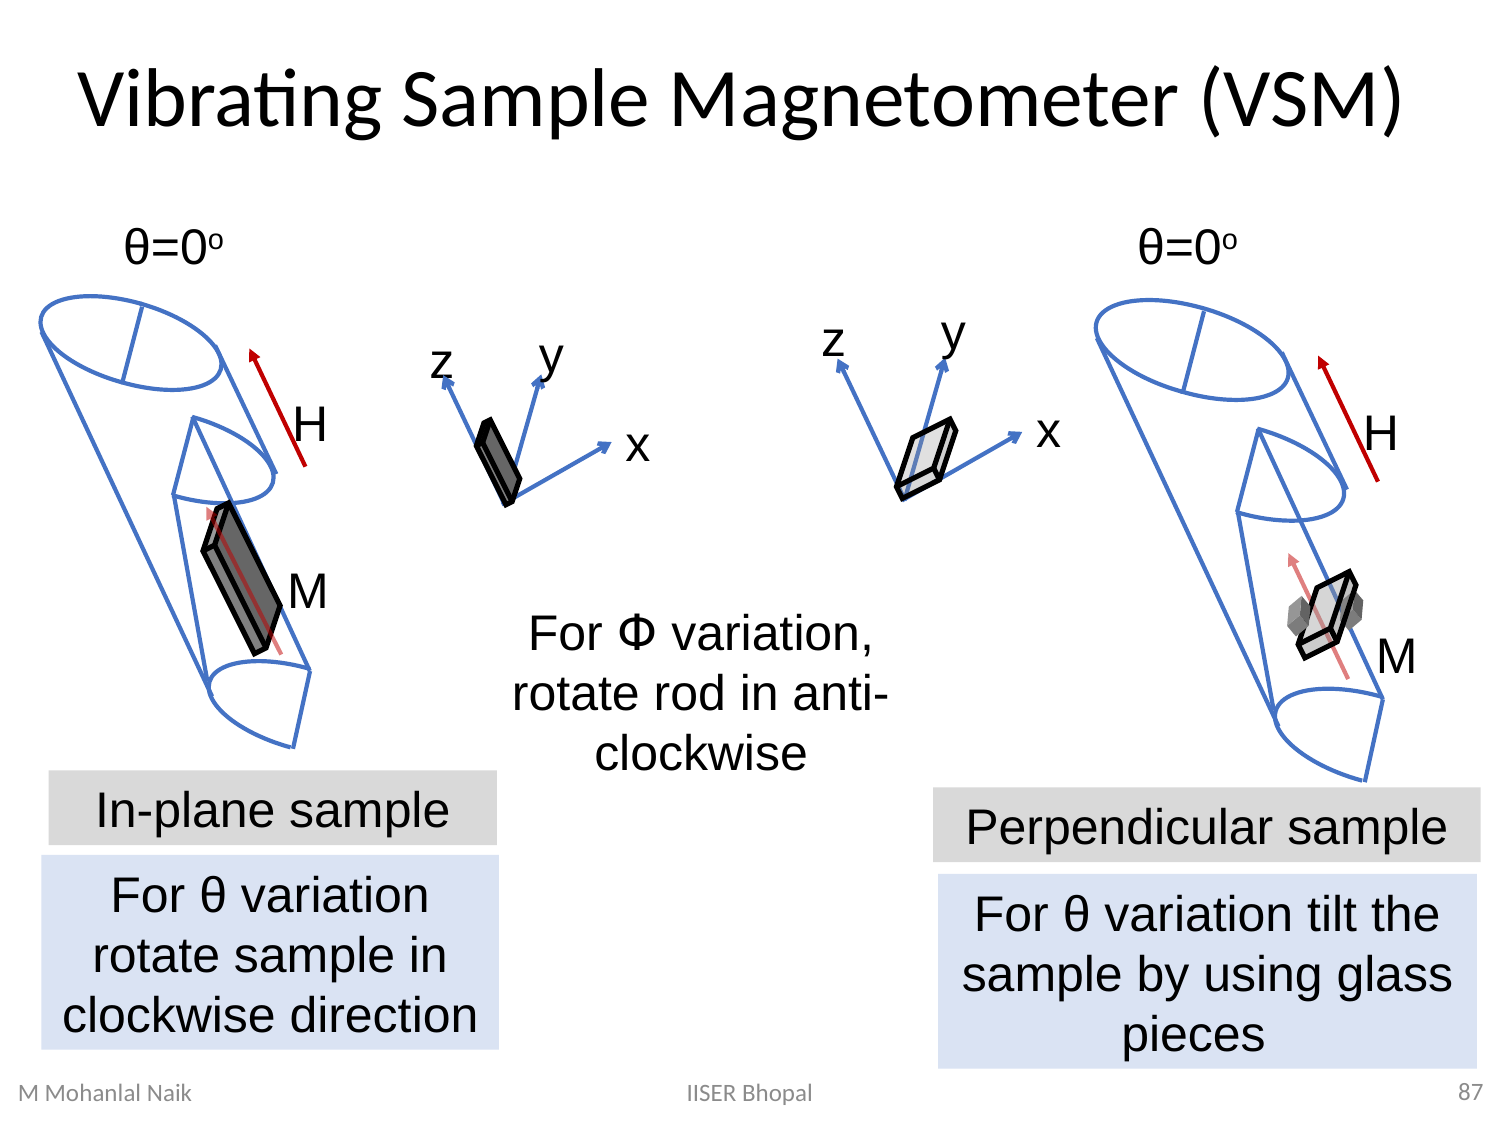

# Vibrating Sample Magnetometer (VSM)
θ=0o

H

M

θ=0o

y
z
x

y
z
x

H

M
For Փ variation, rotate rod in anti-clockwise

In-plane sample
Perpendicular sample
For θ variation rotate sample in clockwise direction
For θ variation tilt the sample by using glass pieces
87
IISER Bhopal
M Mohanlal Naik